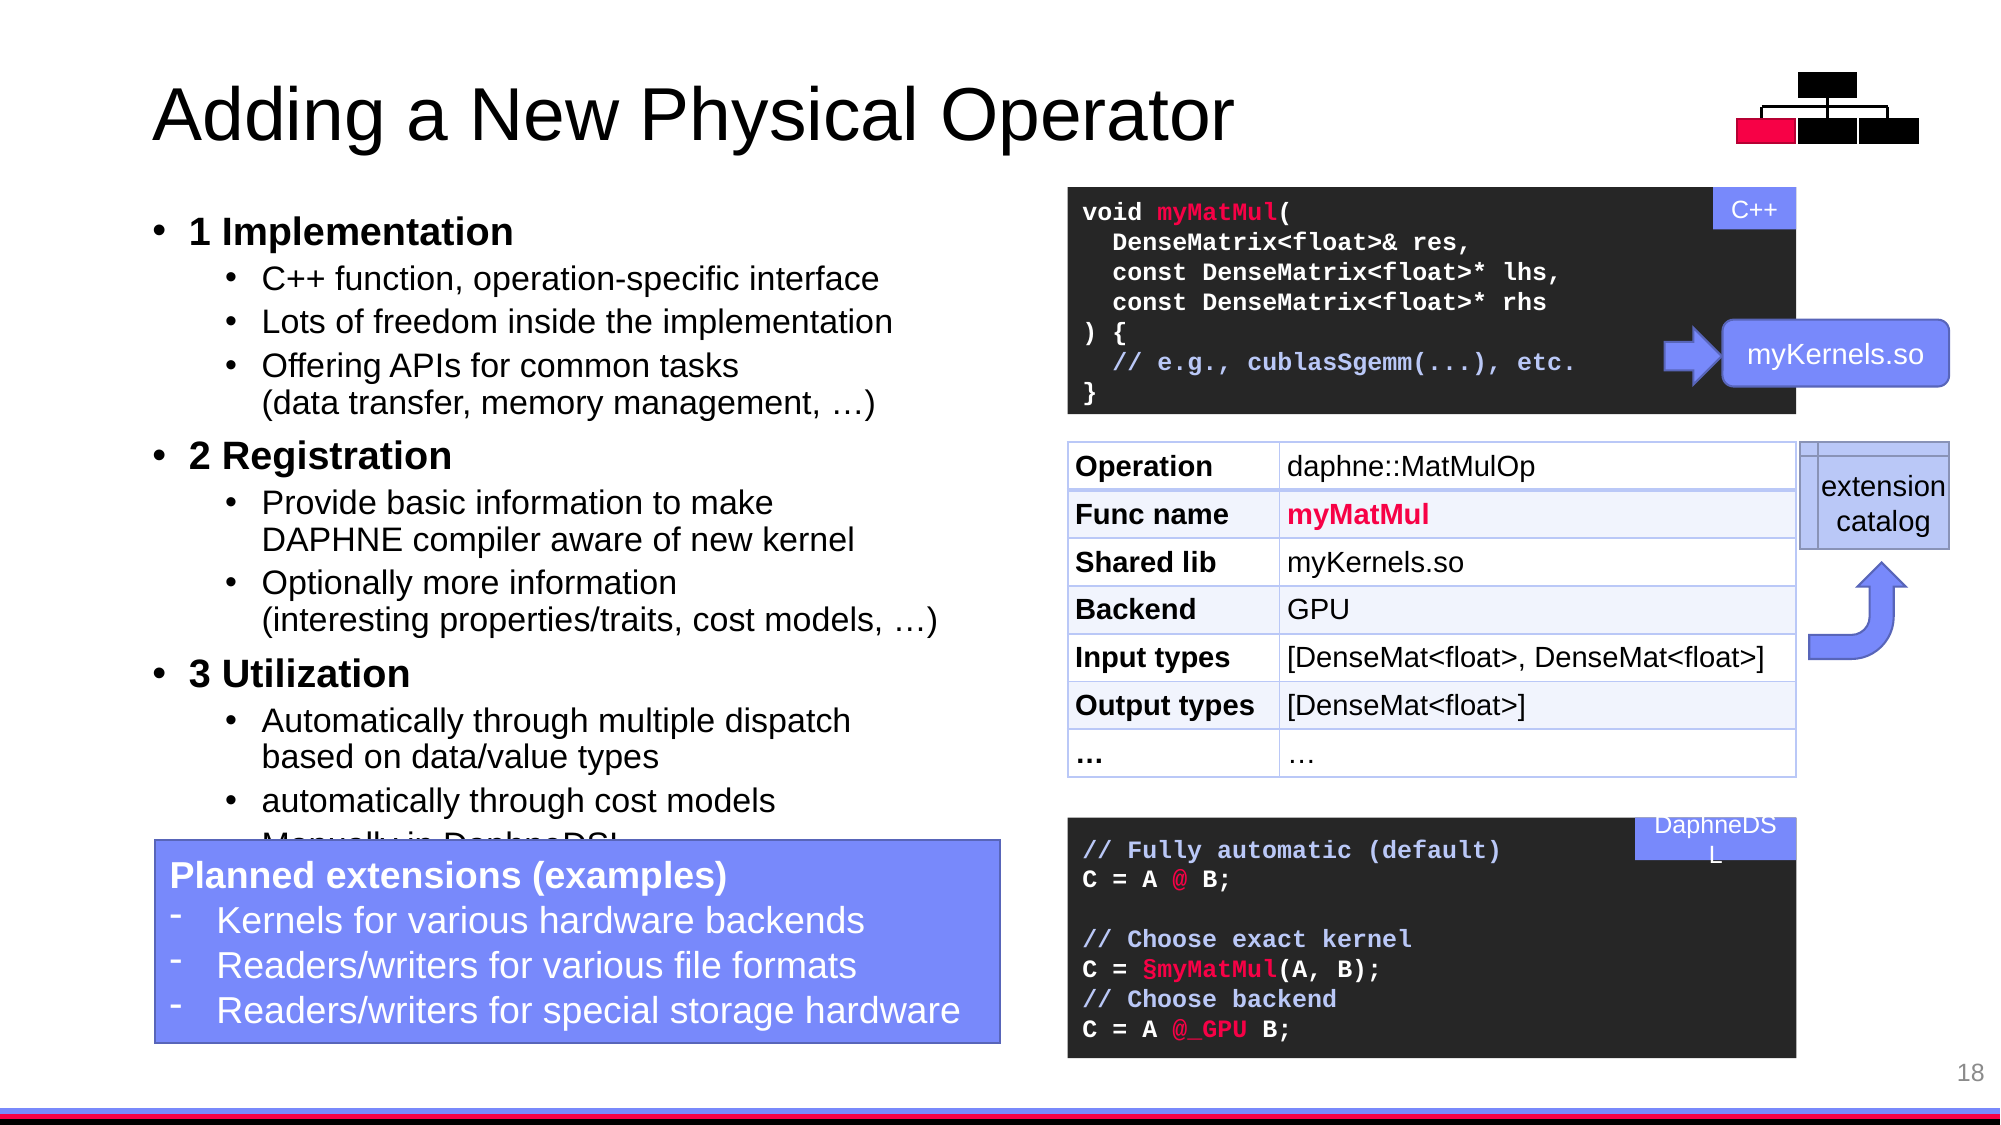

# Adding a New Physical Operator

void myMatMul(
  DenseMatrix<float>& res,
  const DenseMatrix<float>* lhs,
  const DenseMatrix<float>* rhs
) {
  // e.g., cublasSgemm(...), etc.
}
C++
1 Implementation
C++ function, operation-specific interface
Lots of freedom inside the implementation
Offering APIs for common tasks
(data transfer, memory management, …)
2 Registration
Provide basic information to make
DAPHNE compiler aware of new kernel
Optionally more information
(interesting properties/traits, cost models, …)
3 Utilization
Automatically through multiple dispatch
based on data/value types
automatically through cost models
Manually in DaphneDSL
myKernels.so

| Operation | daphne::MatMulOp |
| --- | --- |
| Func name | myMatMul |
| Shared lib | myKernels.so |
| Backend | GPU |
| Input types | [DenseMat<float>, DenseMat<float>] |
| Output types | [DenseMat<float>] |
| … | … |
extension
catalog

// Fully automatic (default)
C = A @ B;

// Choose exact kernel
C = §myMatMul(A, B);
// Choose backend
C = A @_GPU B;
DaphneDSL
Planned extensions (examples)
Kernels for various hardware backends
Readers/writers for various file formats
Readers/writers for special storage hardware
18